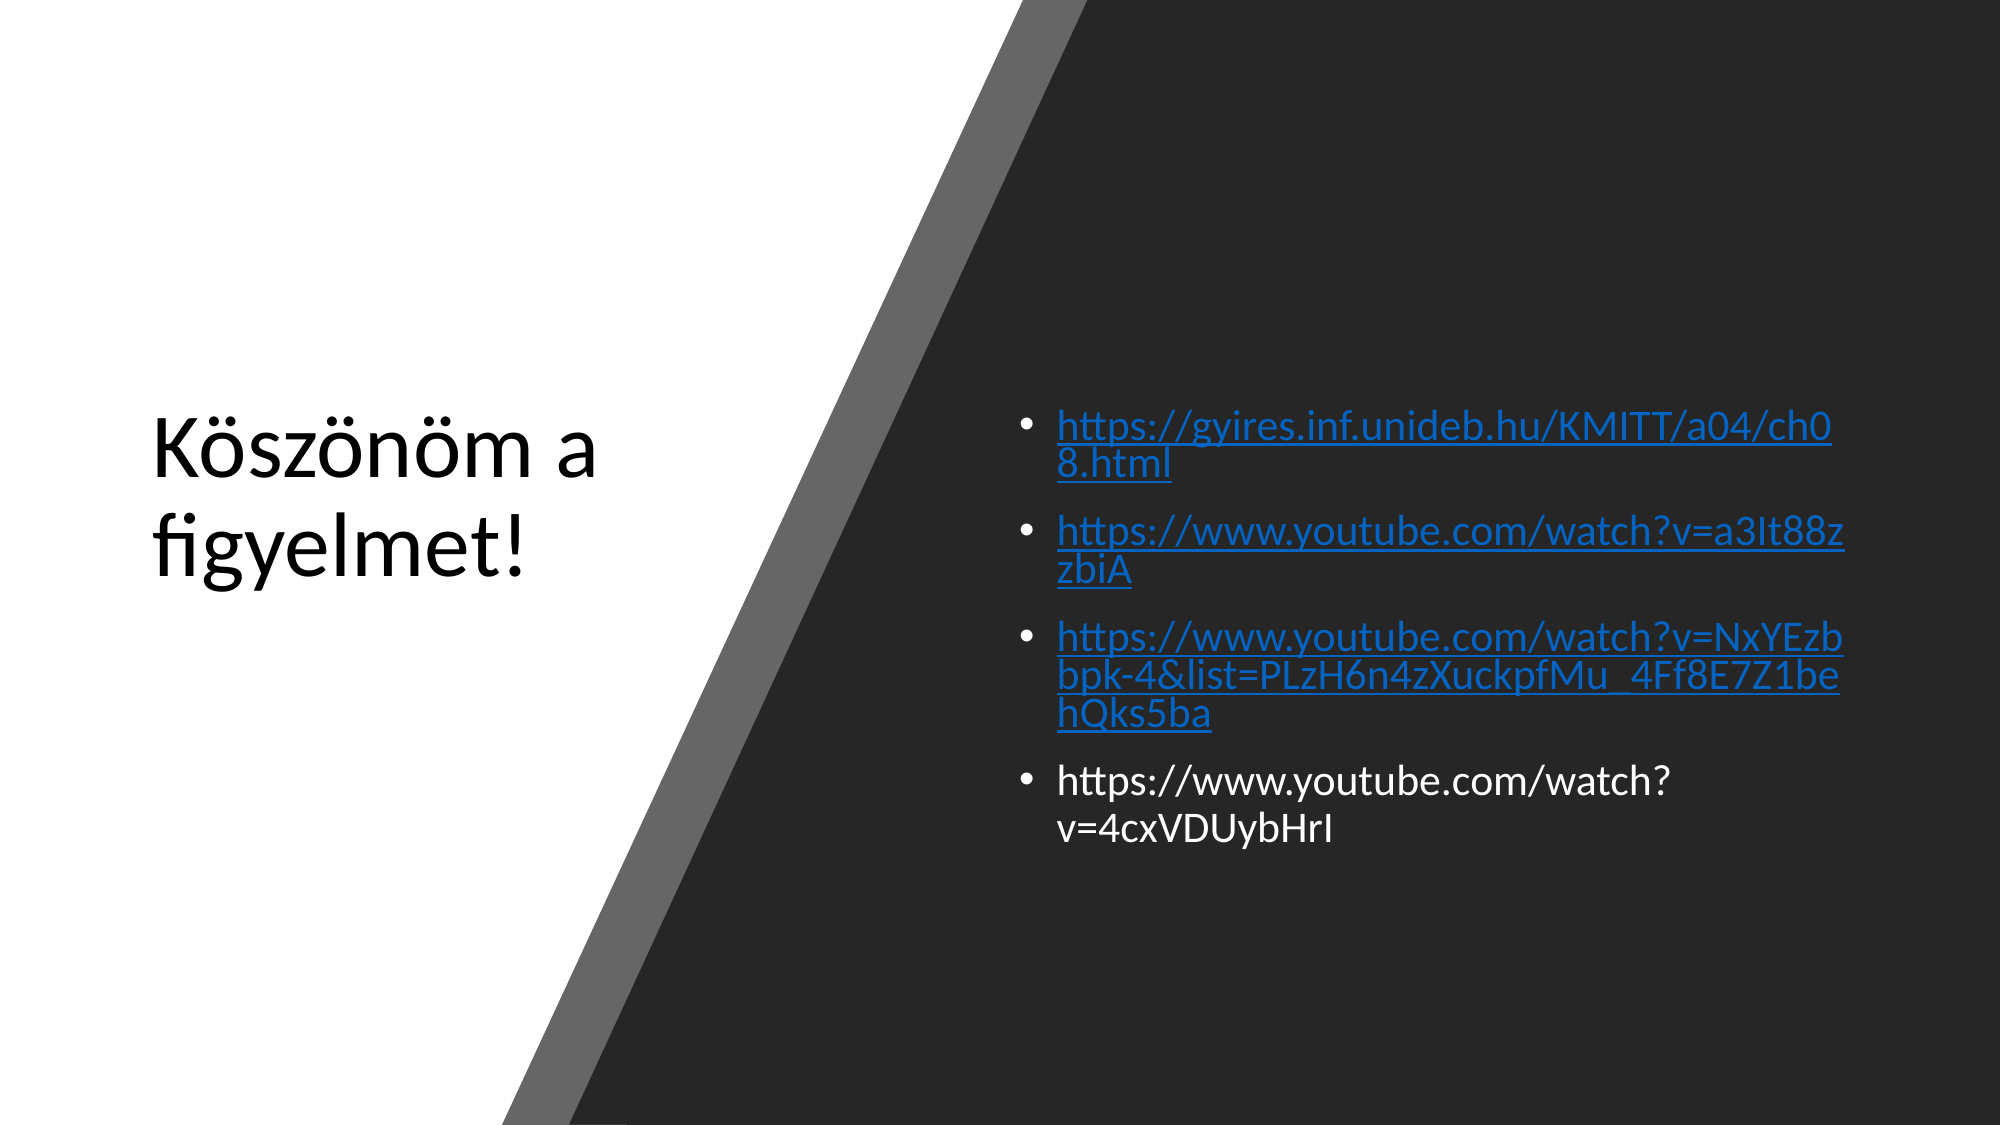

# Köszönöm a figyelmet!
https://gyires.inf.unideb.hu/KMITT/a04/ch08.html
https://www.youtube.com/watch?v=a3It88zzbiA
https://www.youtube.com/watch?v=NxYEzbbpk-4&list=PLzH6n4zXuckpfMu_4Ff8E7Z1behQks5ba
https://www.youtube.com/watch?v=4cxVDUybHrI